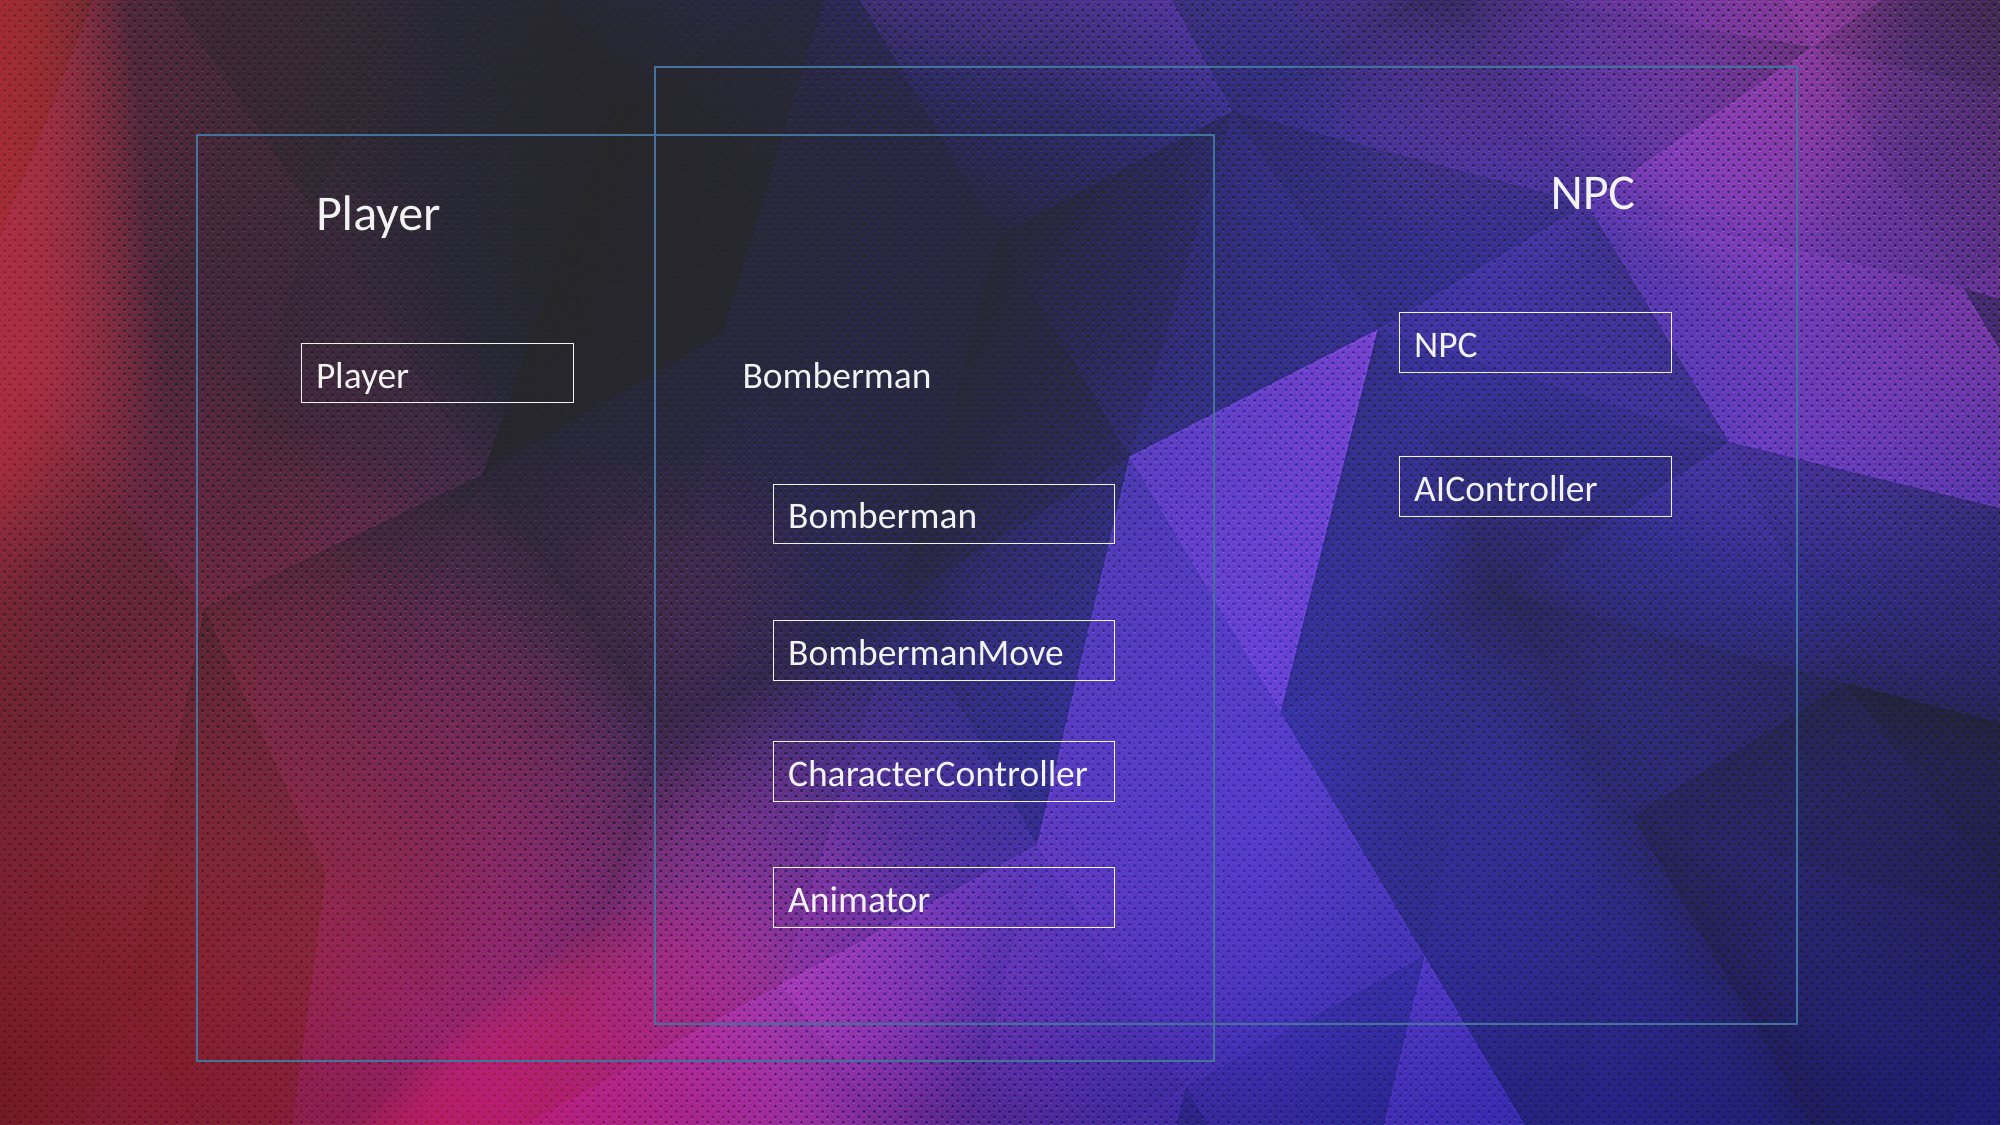

NPC
Player

Bomberman
Bomberman
BombermanMove
NPC
Player
AIController
CharacterController
Animator